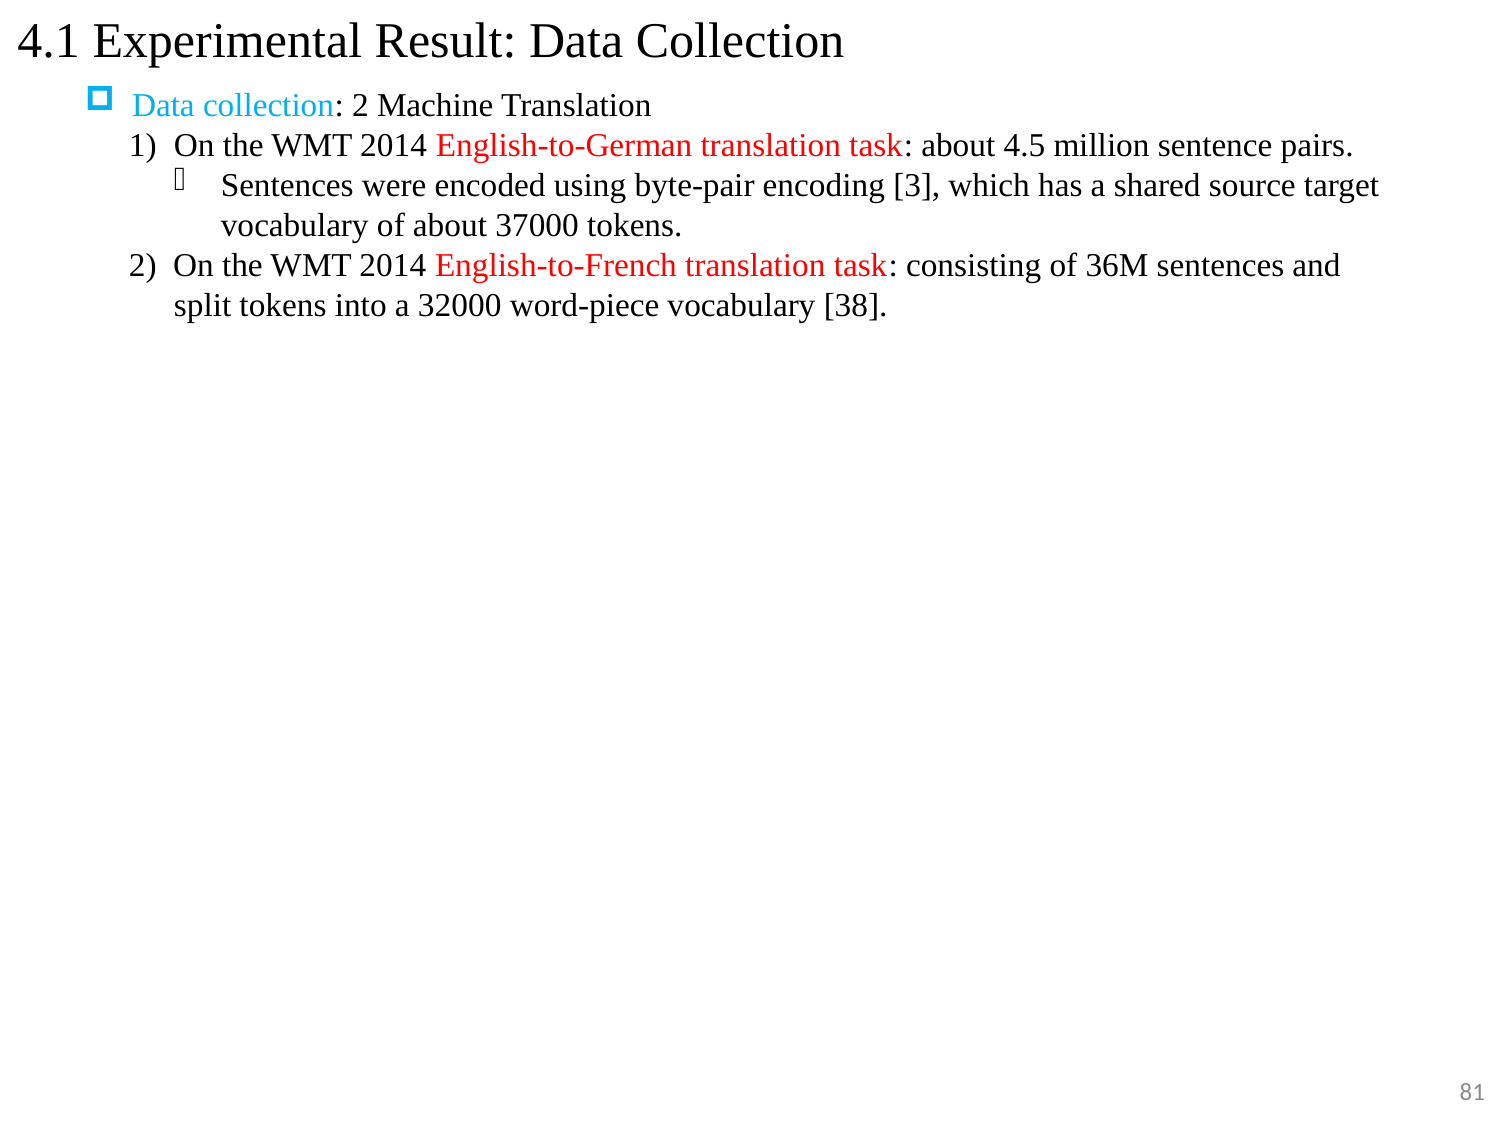

4.1 Experimental Result: Data Collection
Data collection: 2 Machine Translation
On the WMT 2014 English-to-German translation task: about 4.5 million sentence pairs.
Sentences were encoded using byte-pair encoding [3], which has a shared source target vocabulary of about 37000 tokens.
2)  On the WMT 2014 English-to-French translation task: consisting of 36M sentences and split tokens into a 32000 word-piece vocabulary [38].
81